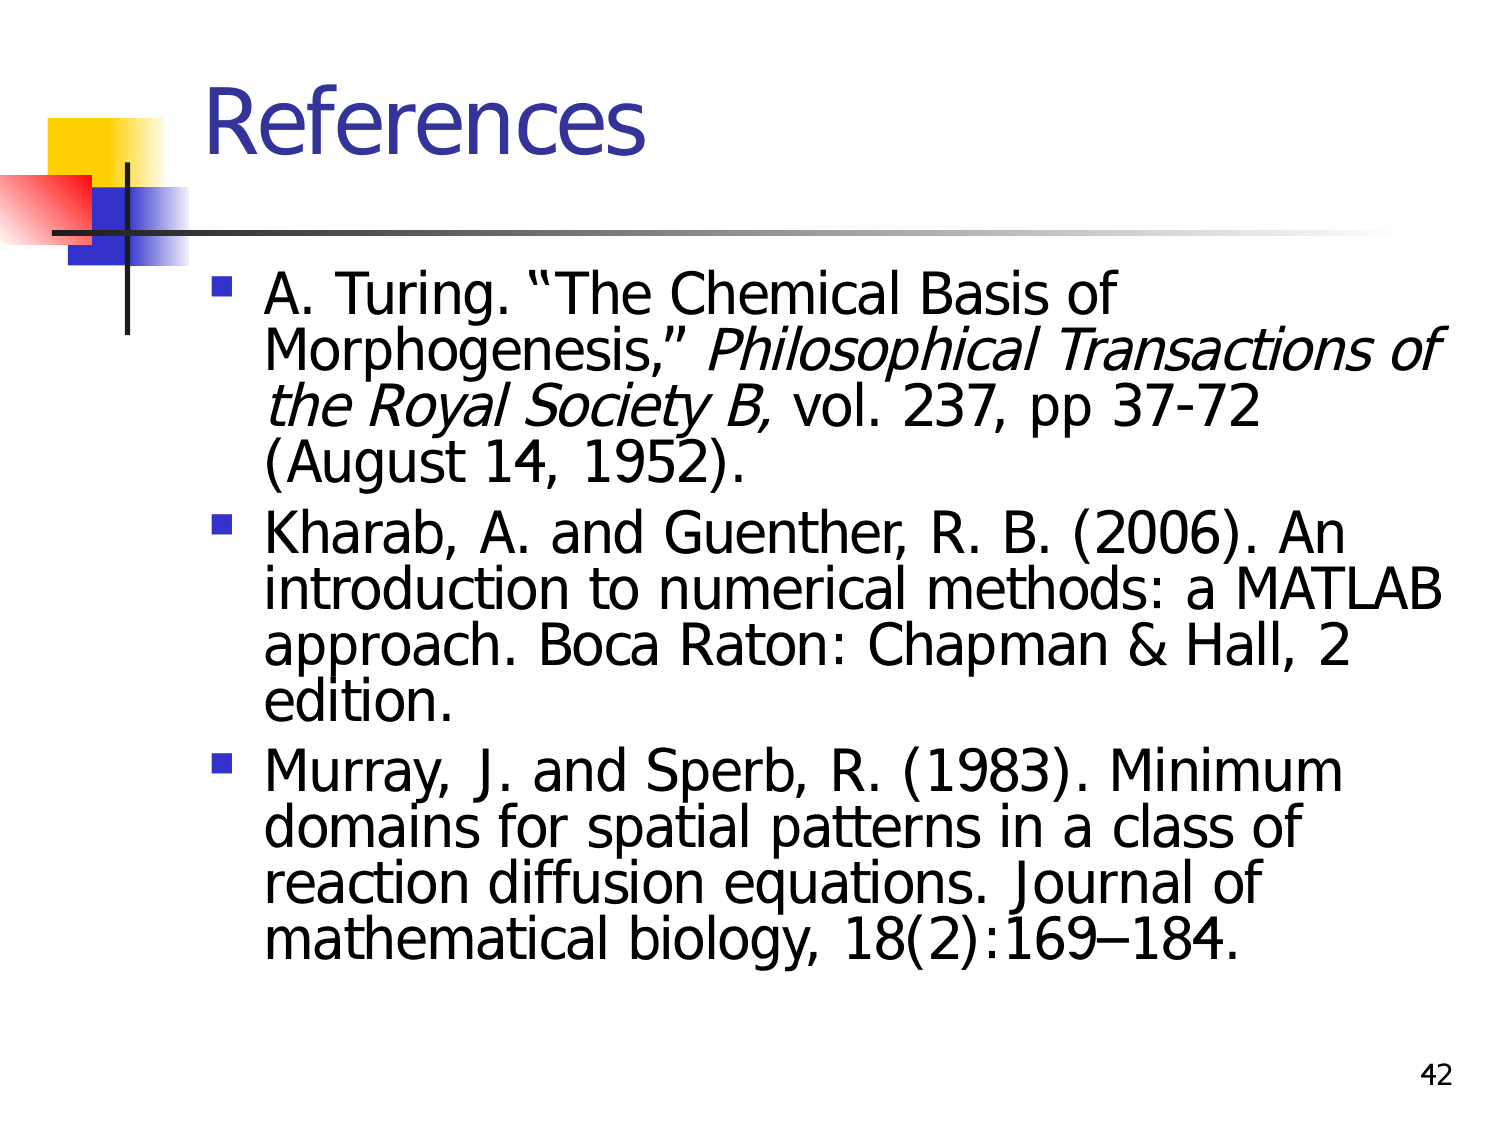

# References
A. Turing. “The Chemical Basis of Morphogenesis,” Philosophical Transactions of the Royal Society B, vol. 237, pp 37-72 (August 14, 1952).
Kharab, A. and Guenther, R. B. (2006). An introduction to numerical methods: a MATLAB approach. Boca Raton: Chapman & Hall, 2 edition.
Murray, J. and Sperb, R. (1983). Minimum domains for spatial patterns in a class of reaction diffusion equations. Journal of mathematical biology, 18(2):169–184.
42